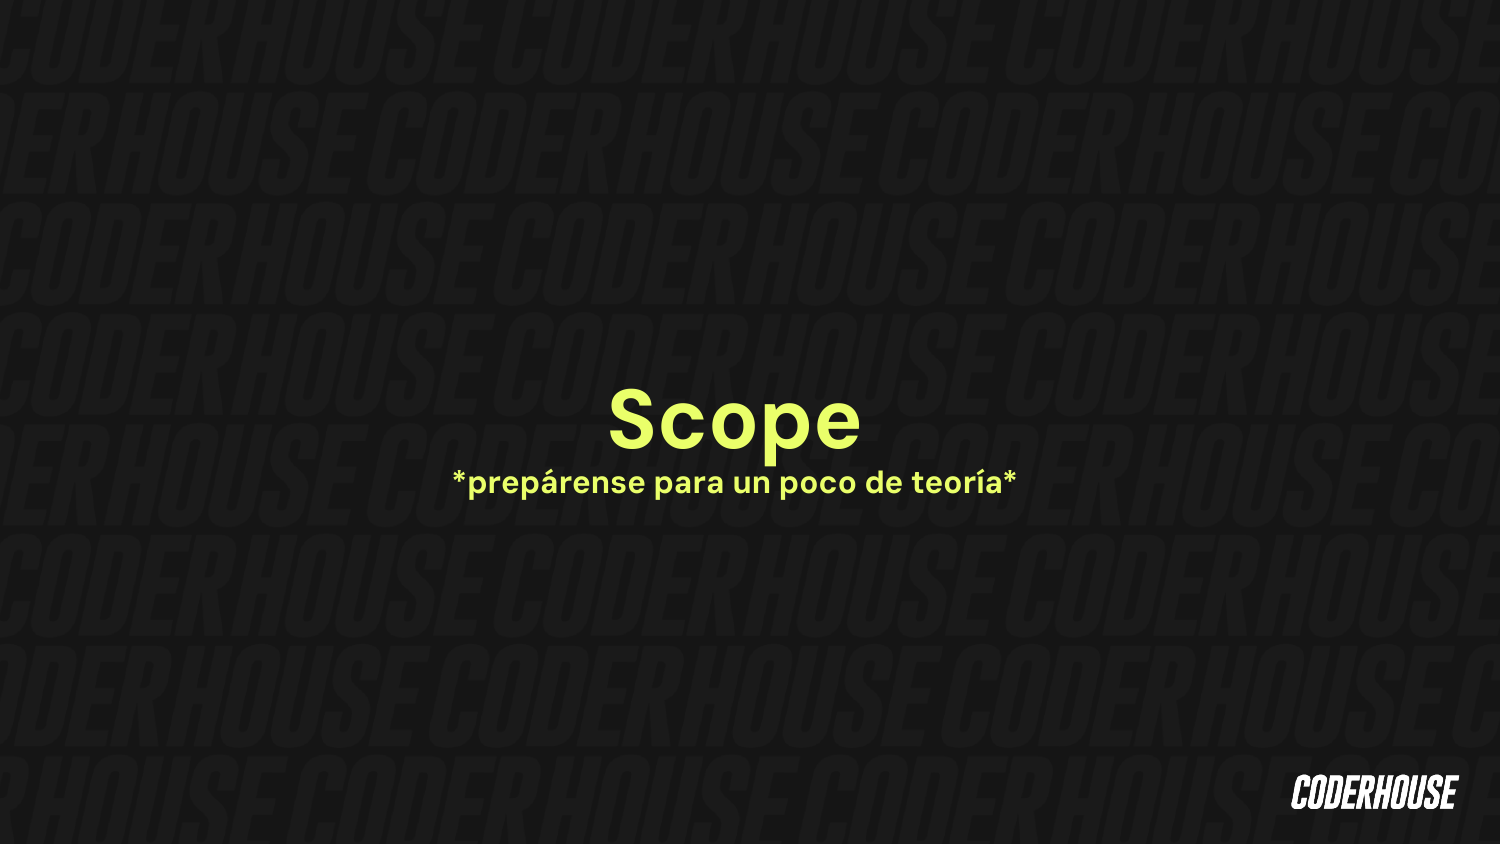

Scope
*prepárense para un poco de teoría*